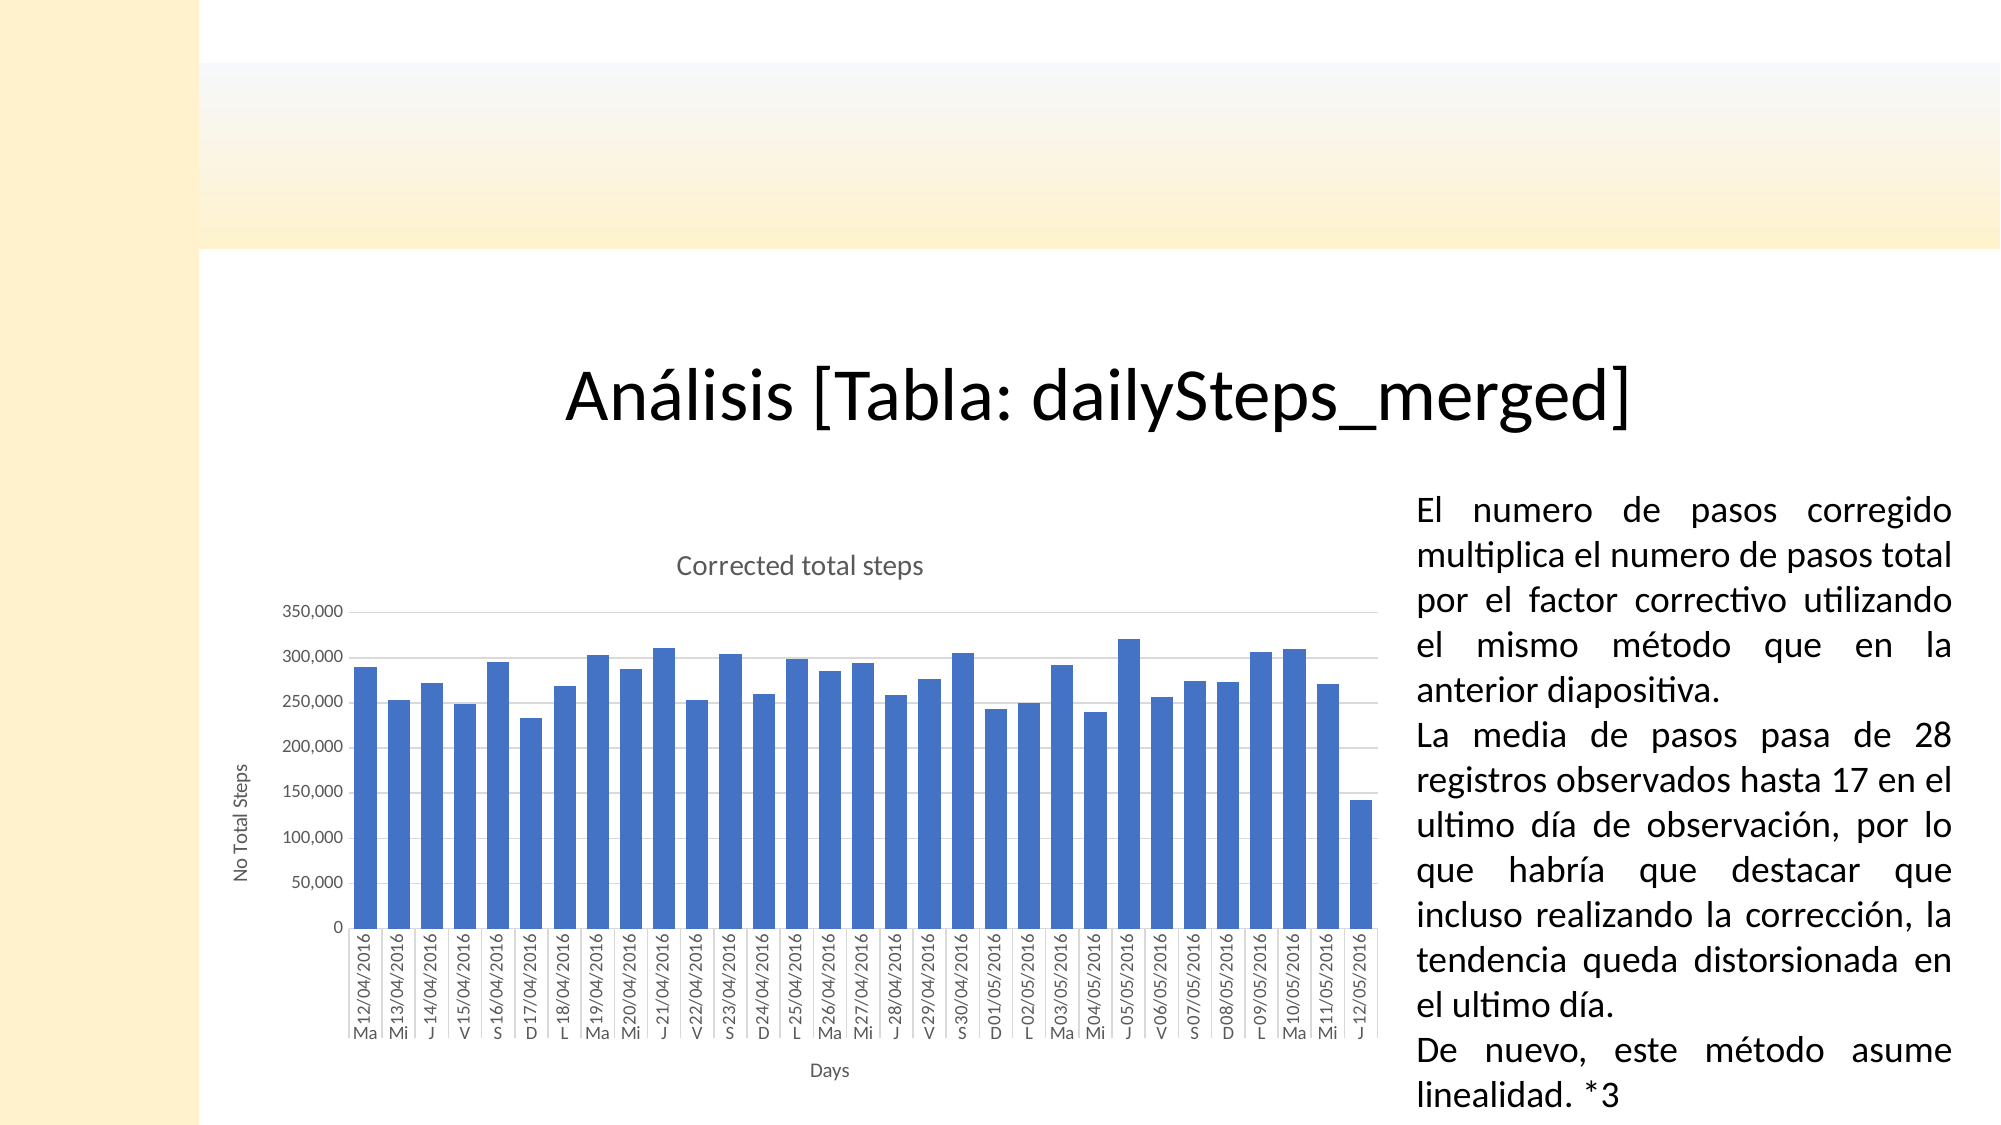

Análisis [Tabla: dailySteps_merged]

El numero de pasos corregido multiplica el numero de pasos total por el factor correctivo utilizando el mismo método que en la anterior diapositiva.
La media de pasos pasa de 28 registros observados hasta 17 en el ultimo día de observación, por lo que habría que destacar que incluso realizando la corrección, la tendencia queda distorsionada en el ultimo día.
De nuevo, este método asume linealidad. *3

### Chart: Corrected total steps

| Category |  |
|---|---|
| 12/04/2016 | 289352.51612903224 |
| 13/04/2016 | 252884.32258064515 |
| 14/04/2016 | 272024.32258064515 |
| 15/04/2016 | 248617.0 |
| 16/04/2016 | 295651.2580645161 |
| 17/04/2016 | 233385.10344827588 |
| 18/04/2016 | 269006.41935483867 |
| 19/04/2016 | 303549.3214285714 |
| 20/04/2016 | 287336.5 |
| 21/04/2016 | 310901.25 |
| 22/04/2016 | 253657.16129032258 |
| 23/04/2016 | 303968.6896551724 |
| 24/04/2016 | 260283.10000000003 |
| 25/04/2016 | 299179.1785714286 |
| 26/04/2016 | 285265.6551724138 |
| 27/04/2016 | 294173.37931034487 |
| 28/04/2016 | 258673.16129032258 |
| 29/04/2016 | 276126.3214285714 |
| 30/04/2016 | 304927.0714285714 |
| 01/05/2016 | 243811.07142857145 |
| 02/05/2016 | 249863.7777777778 |
| 03/05/2016 | 292524.9642857143 |
| 04/05/2016 | 239737.6666666667 |
| 05/05/2016 | 321369.23076923075 |
| 06/05/2016 | 256088.25 |
| 07/05/2016 | 273749.52 |
| 08/05/2016 | 273087.9130434783 |
| 09/05/2016 | 306237.25 |
| 10/05/2016 | 310105.5 |
| 11/05/2016 | 270702.0 |
| 12/05/2016 | 141956.29411764705 |